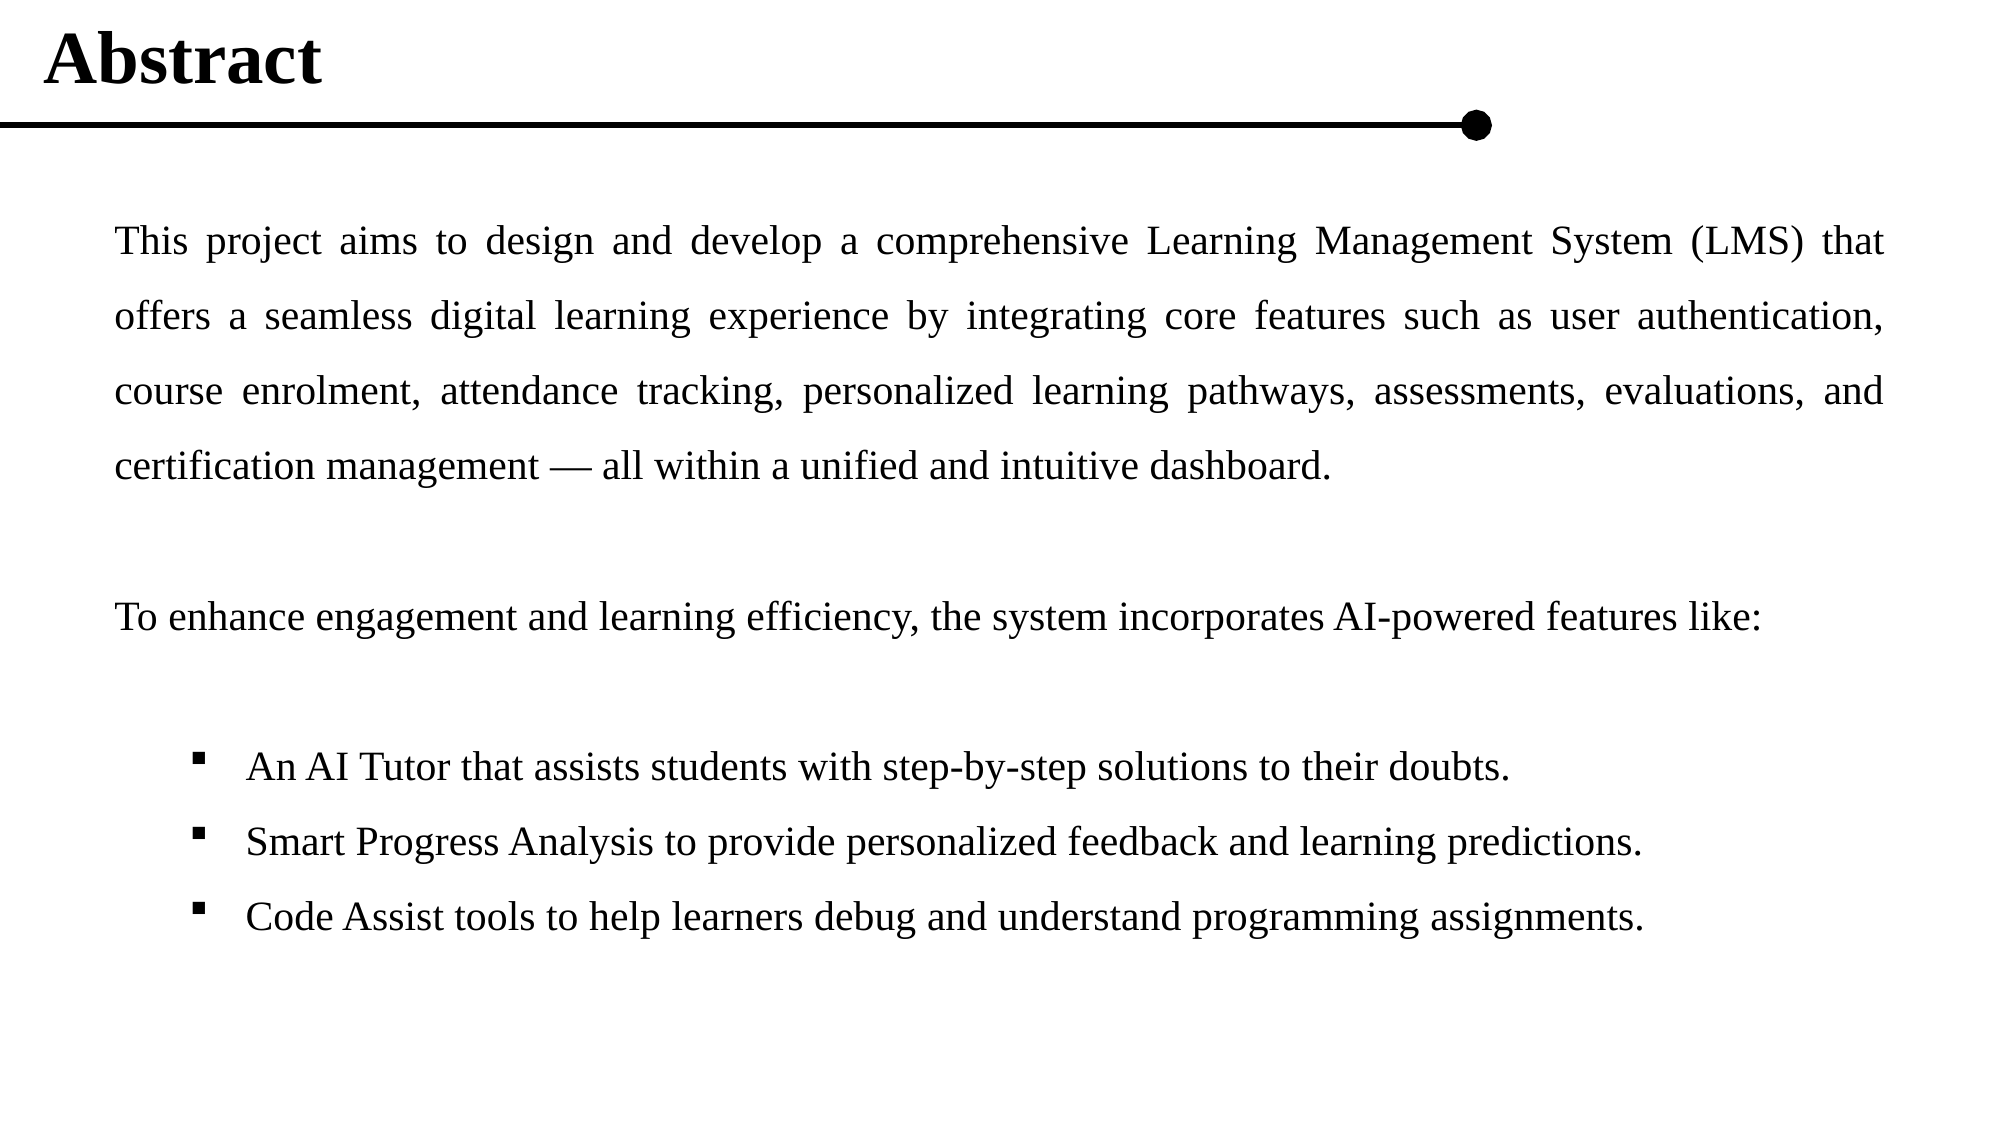

Abstract
This project aims to design and develop a comprehensive Learning Management System (LMS) that offers a seamless digital learning experience by integrating core features such as user authentication, course enrolment, attendance tracking, personalized learning pathways, assessments, evaluations, and certification management — all within a unified and intuitive dashboard.

To enhance engagement and learning efficiency, the system incorporates AI-powered features like:

An AI Tutor that assists students with step-by-step solutions to their doubts.
Smart Progress Analysis to provide personalized feedback and learning predictions.
Code Assist tools to help learners debug and understand programming assignments.